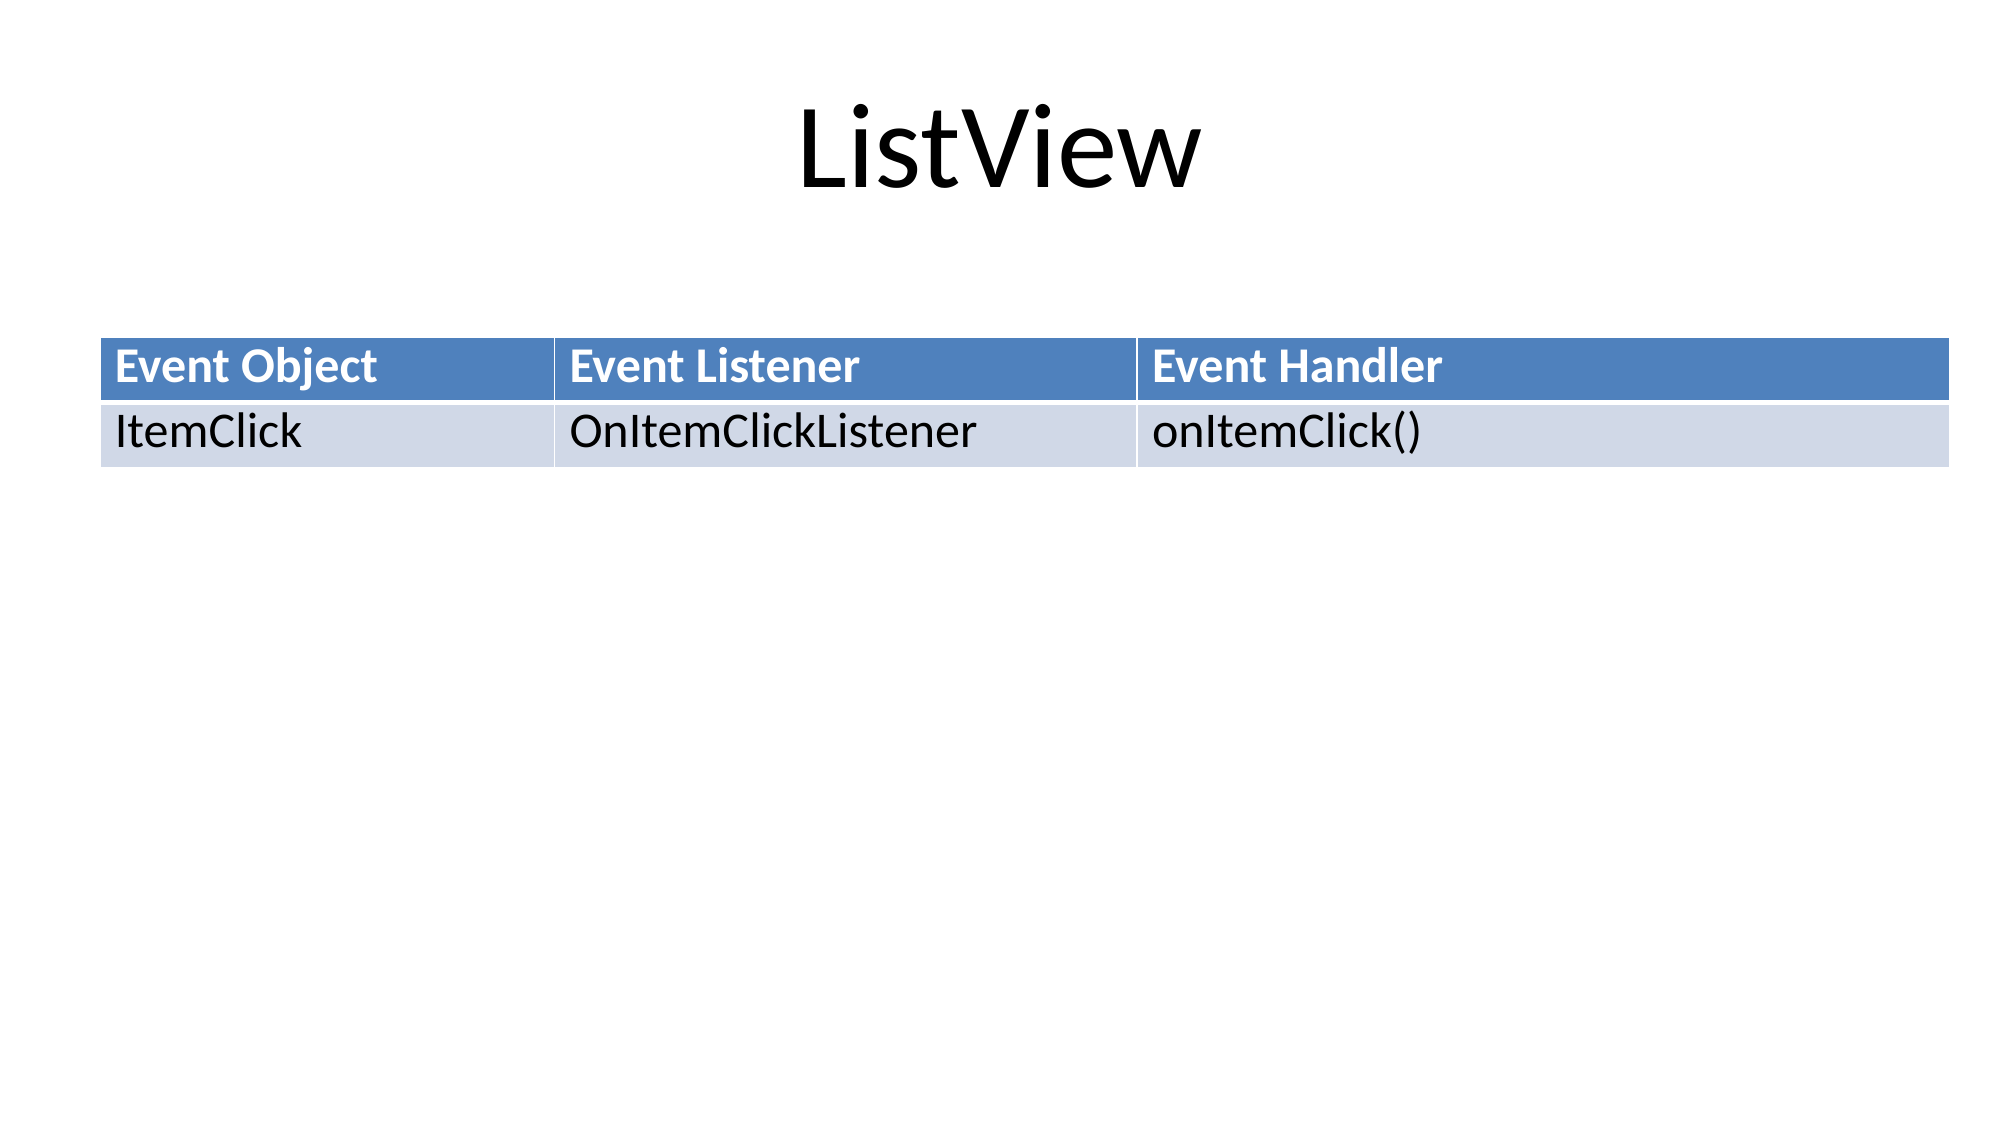

# ListView
| Event Object | Event Listener | Event Handler |
| --- | --- | --- |
| ItemClick | OnItemClickListener | onItemClick() |